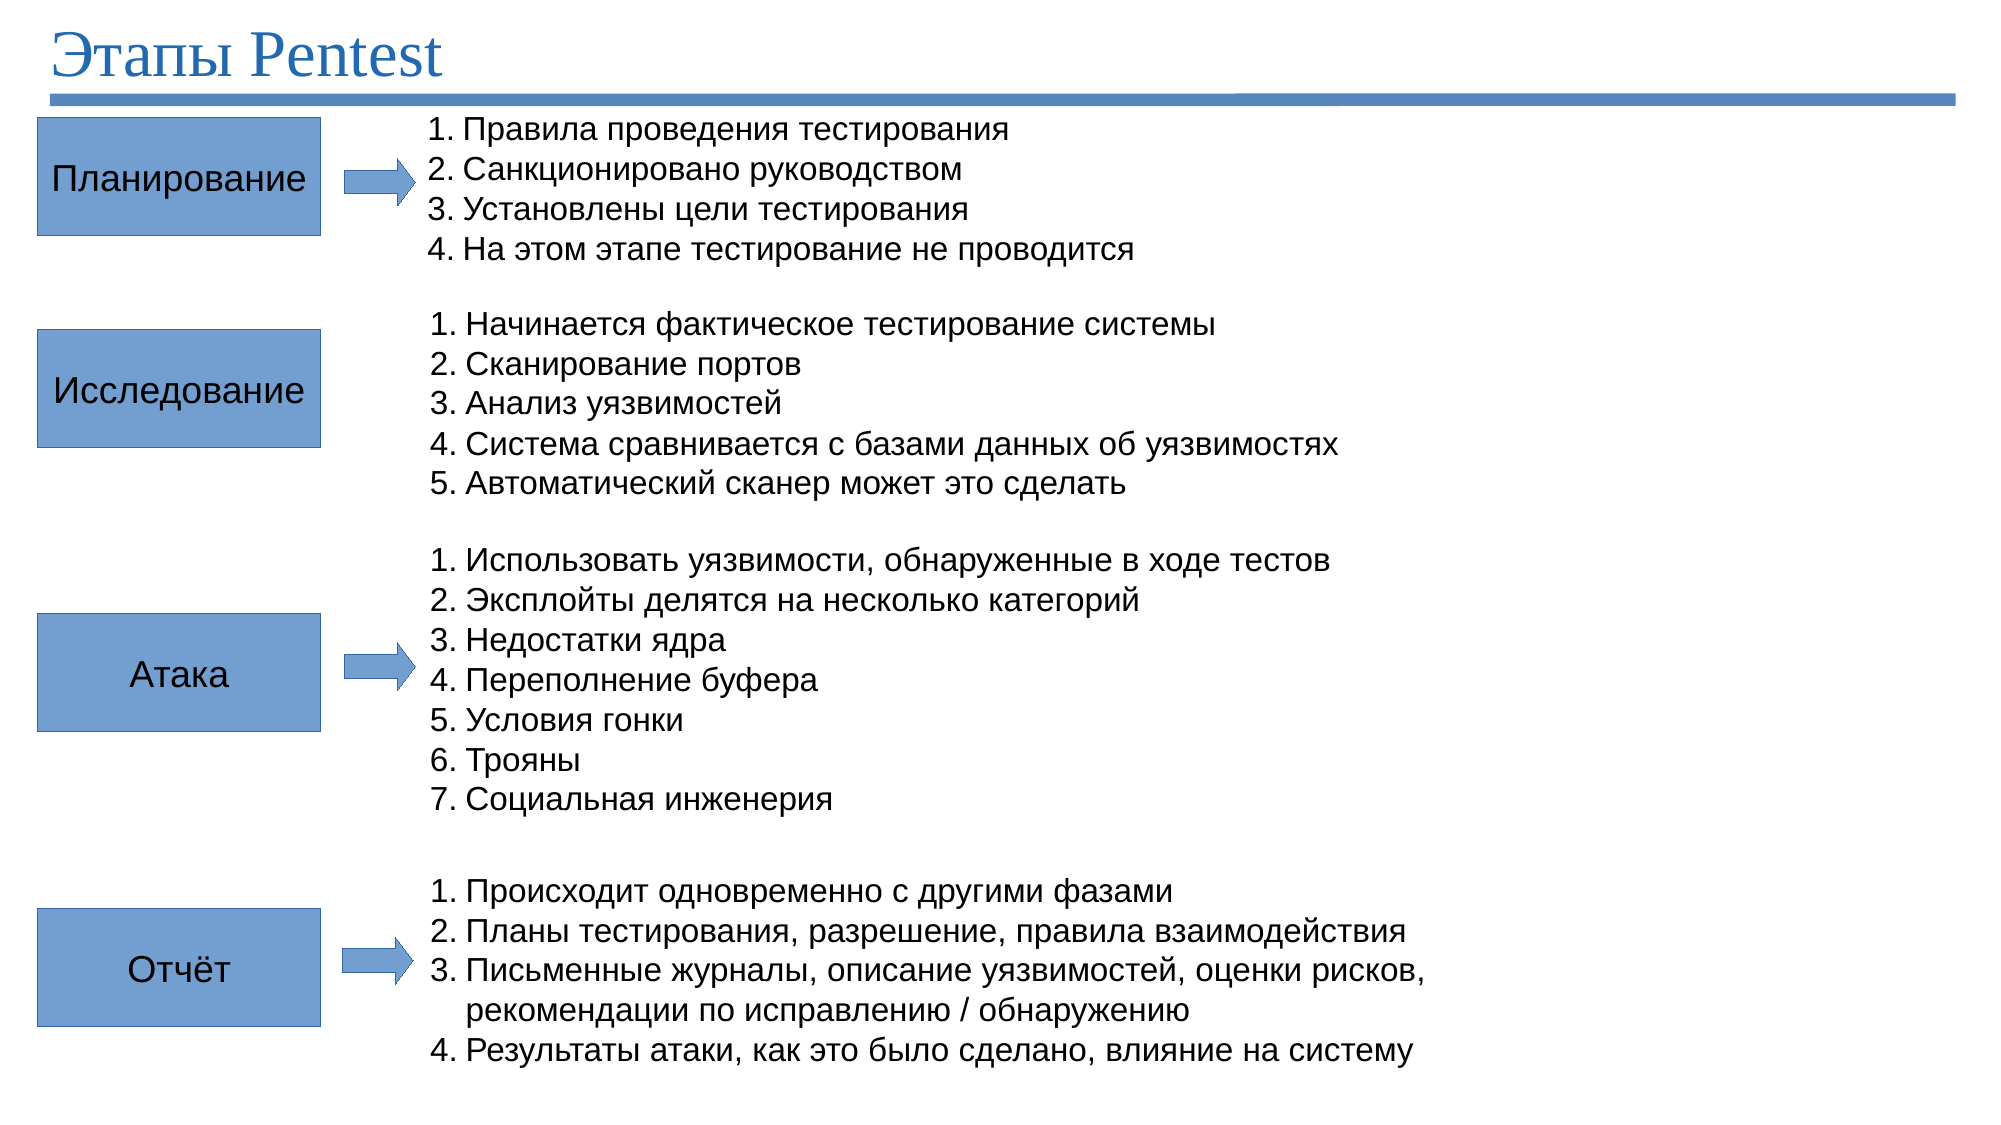

# Этапы Pentest

Правила проведения тестирования
Санкционировано руководством
Установлены цели тестирования
На этом этапе тестирование не проводится
Планирование

Начинается фактическое тестирование системы
Сканирование портов
Анализ уязвимостей
Система сравнивается с базами данных об уязвимостях
Автоматический сканер может это сделать
Исследование
Использовать уязвимости, обнаруженные в ходе тестов
Эксплойты делятся на несколько категорий
Недостатки ядра
Переполнение буфера
Условия гонки
Трояны
Социальная инженерия
Атака

Происходит одновременно с другими фазами
Планы тестирования, разрешение, правила взаимодействия
Письменные журналы, описание уязвимостей, оценки рисков,
рекомендации по исправлению / обнаружению
Результаты атаки, как это было сделано, влияние на систему
Отчёт